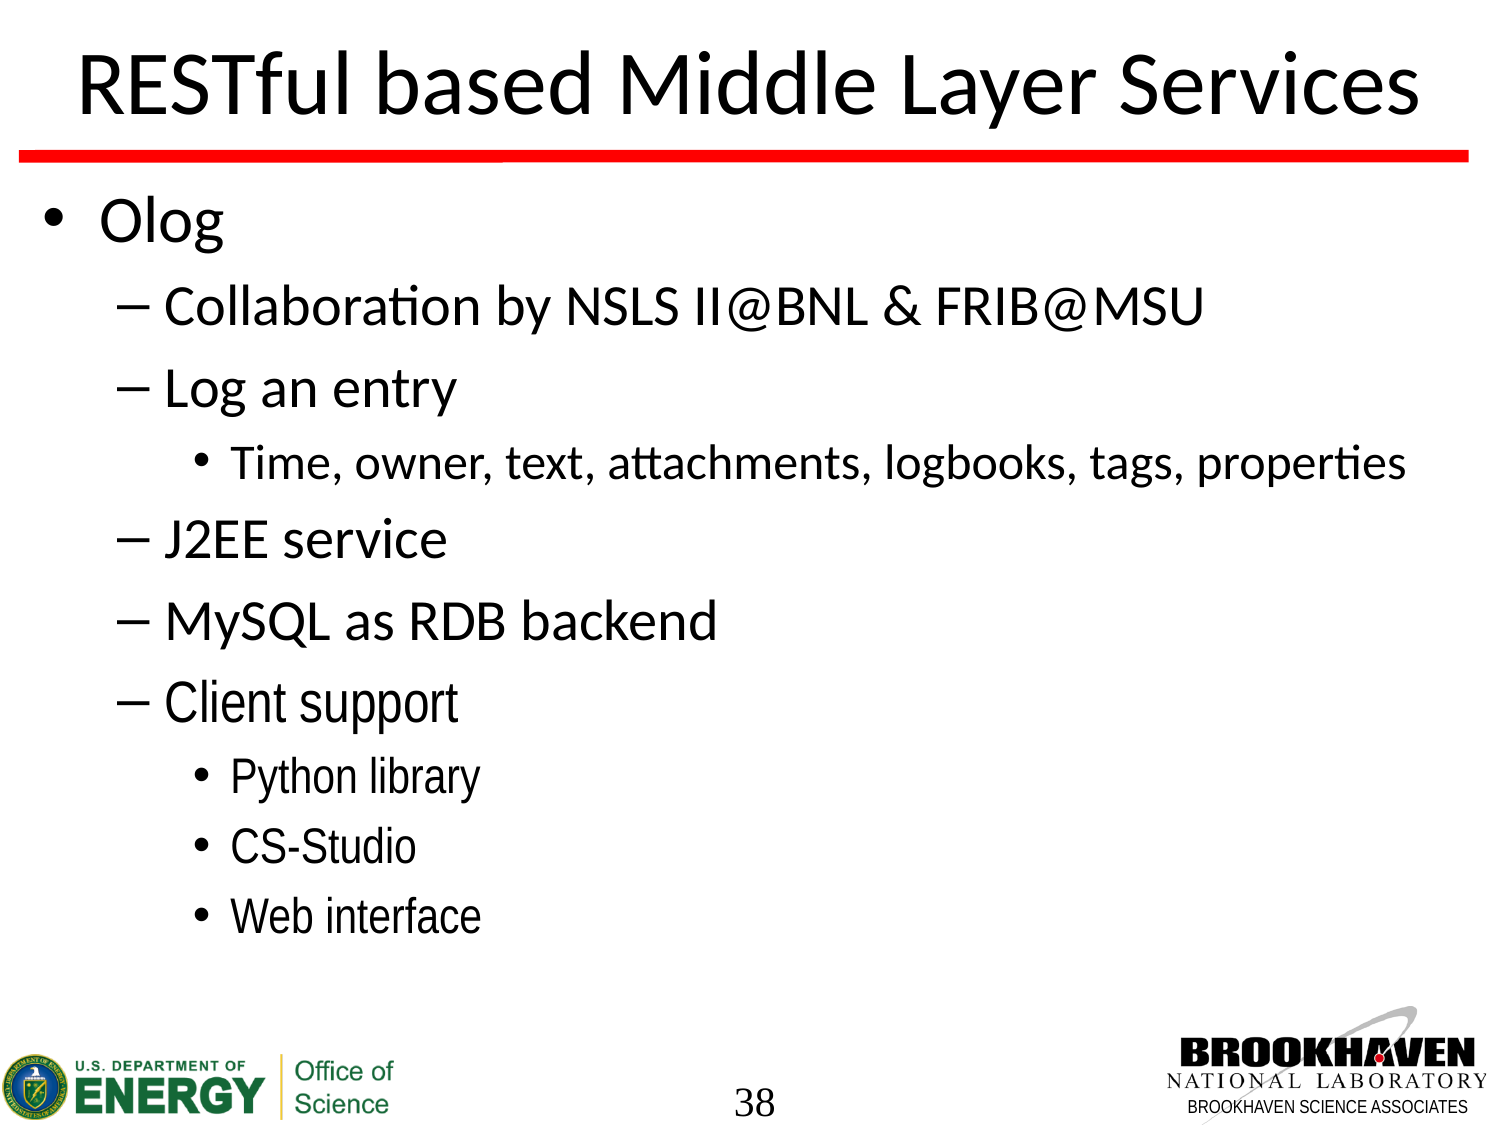

# RESTful based Middle Layer Services
Olog
Collaboration by NSLS II@BNL & FRIB@MSU
Log an entry
Time, owner, text, attachments, logbooks, tags, properties
J2EE service
MySQL as RDB backend
Client support
Python library
CS-Studio
Web interface